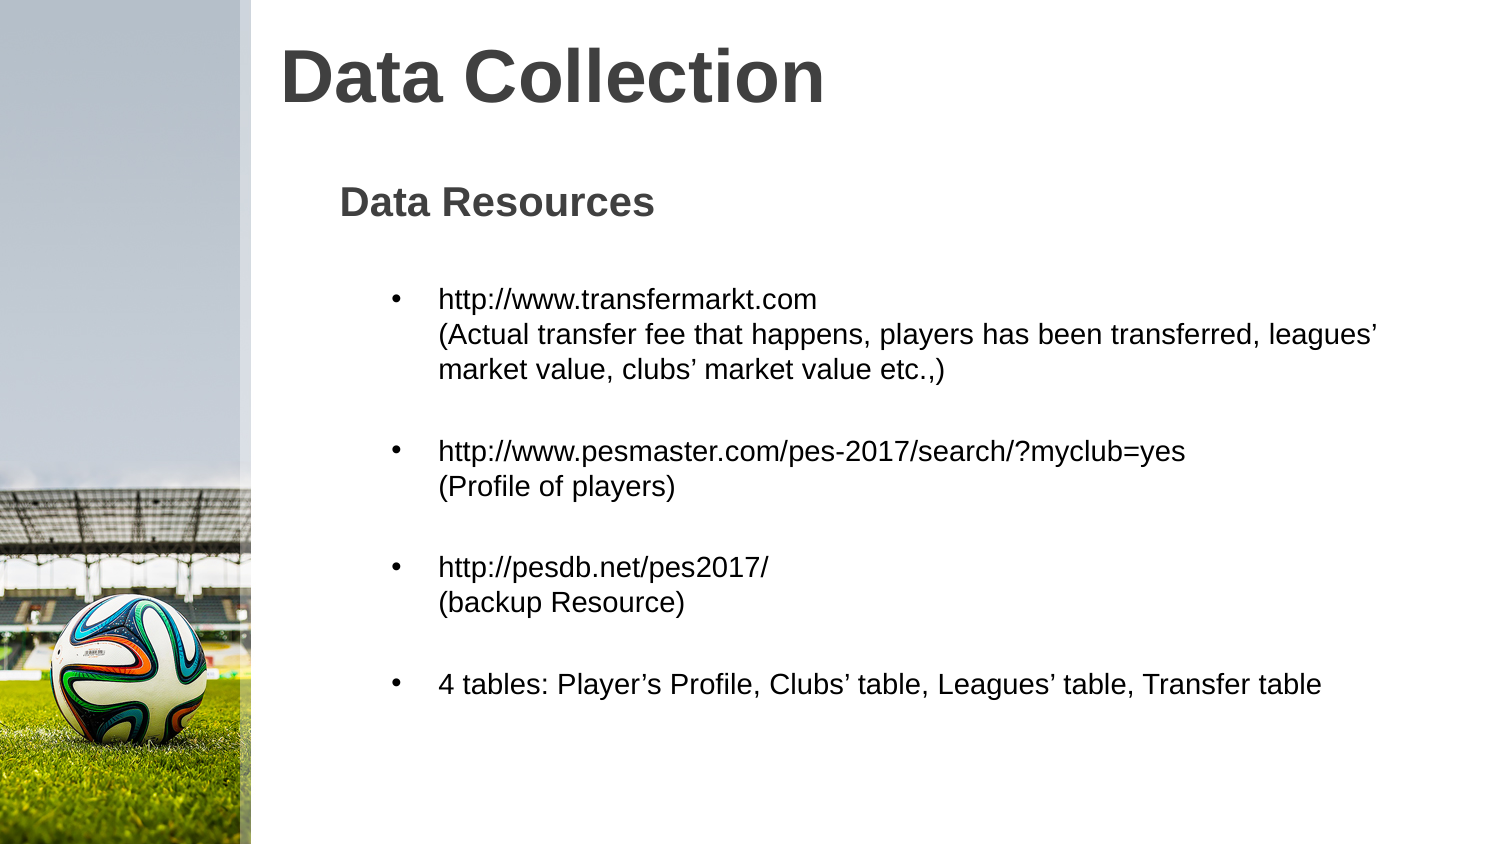

# Data Collection
Data Resources
http://www.transfermarkt.com                                                                            (Actual transfer fee that happens, players has been transferred, leagues’ market value, clubs’ market value etc.,)

http://www.pesmaster.com/pes-2017/search/?myclub=yes                                (Profile of players)

http://pesdb.net/pes2017/                                                                                  (backup Resource)

4 tables: Player’s Profile, Clubs’ table, Leagues’ table, Transfer table